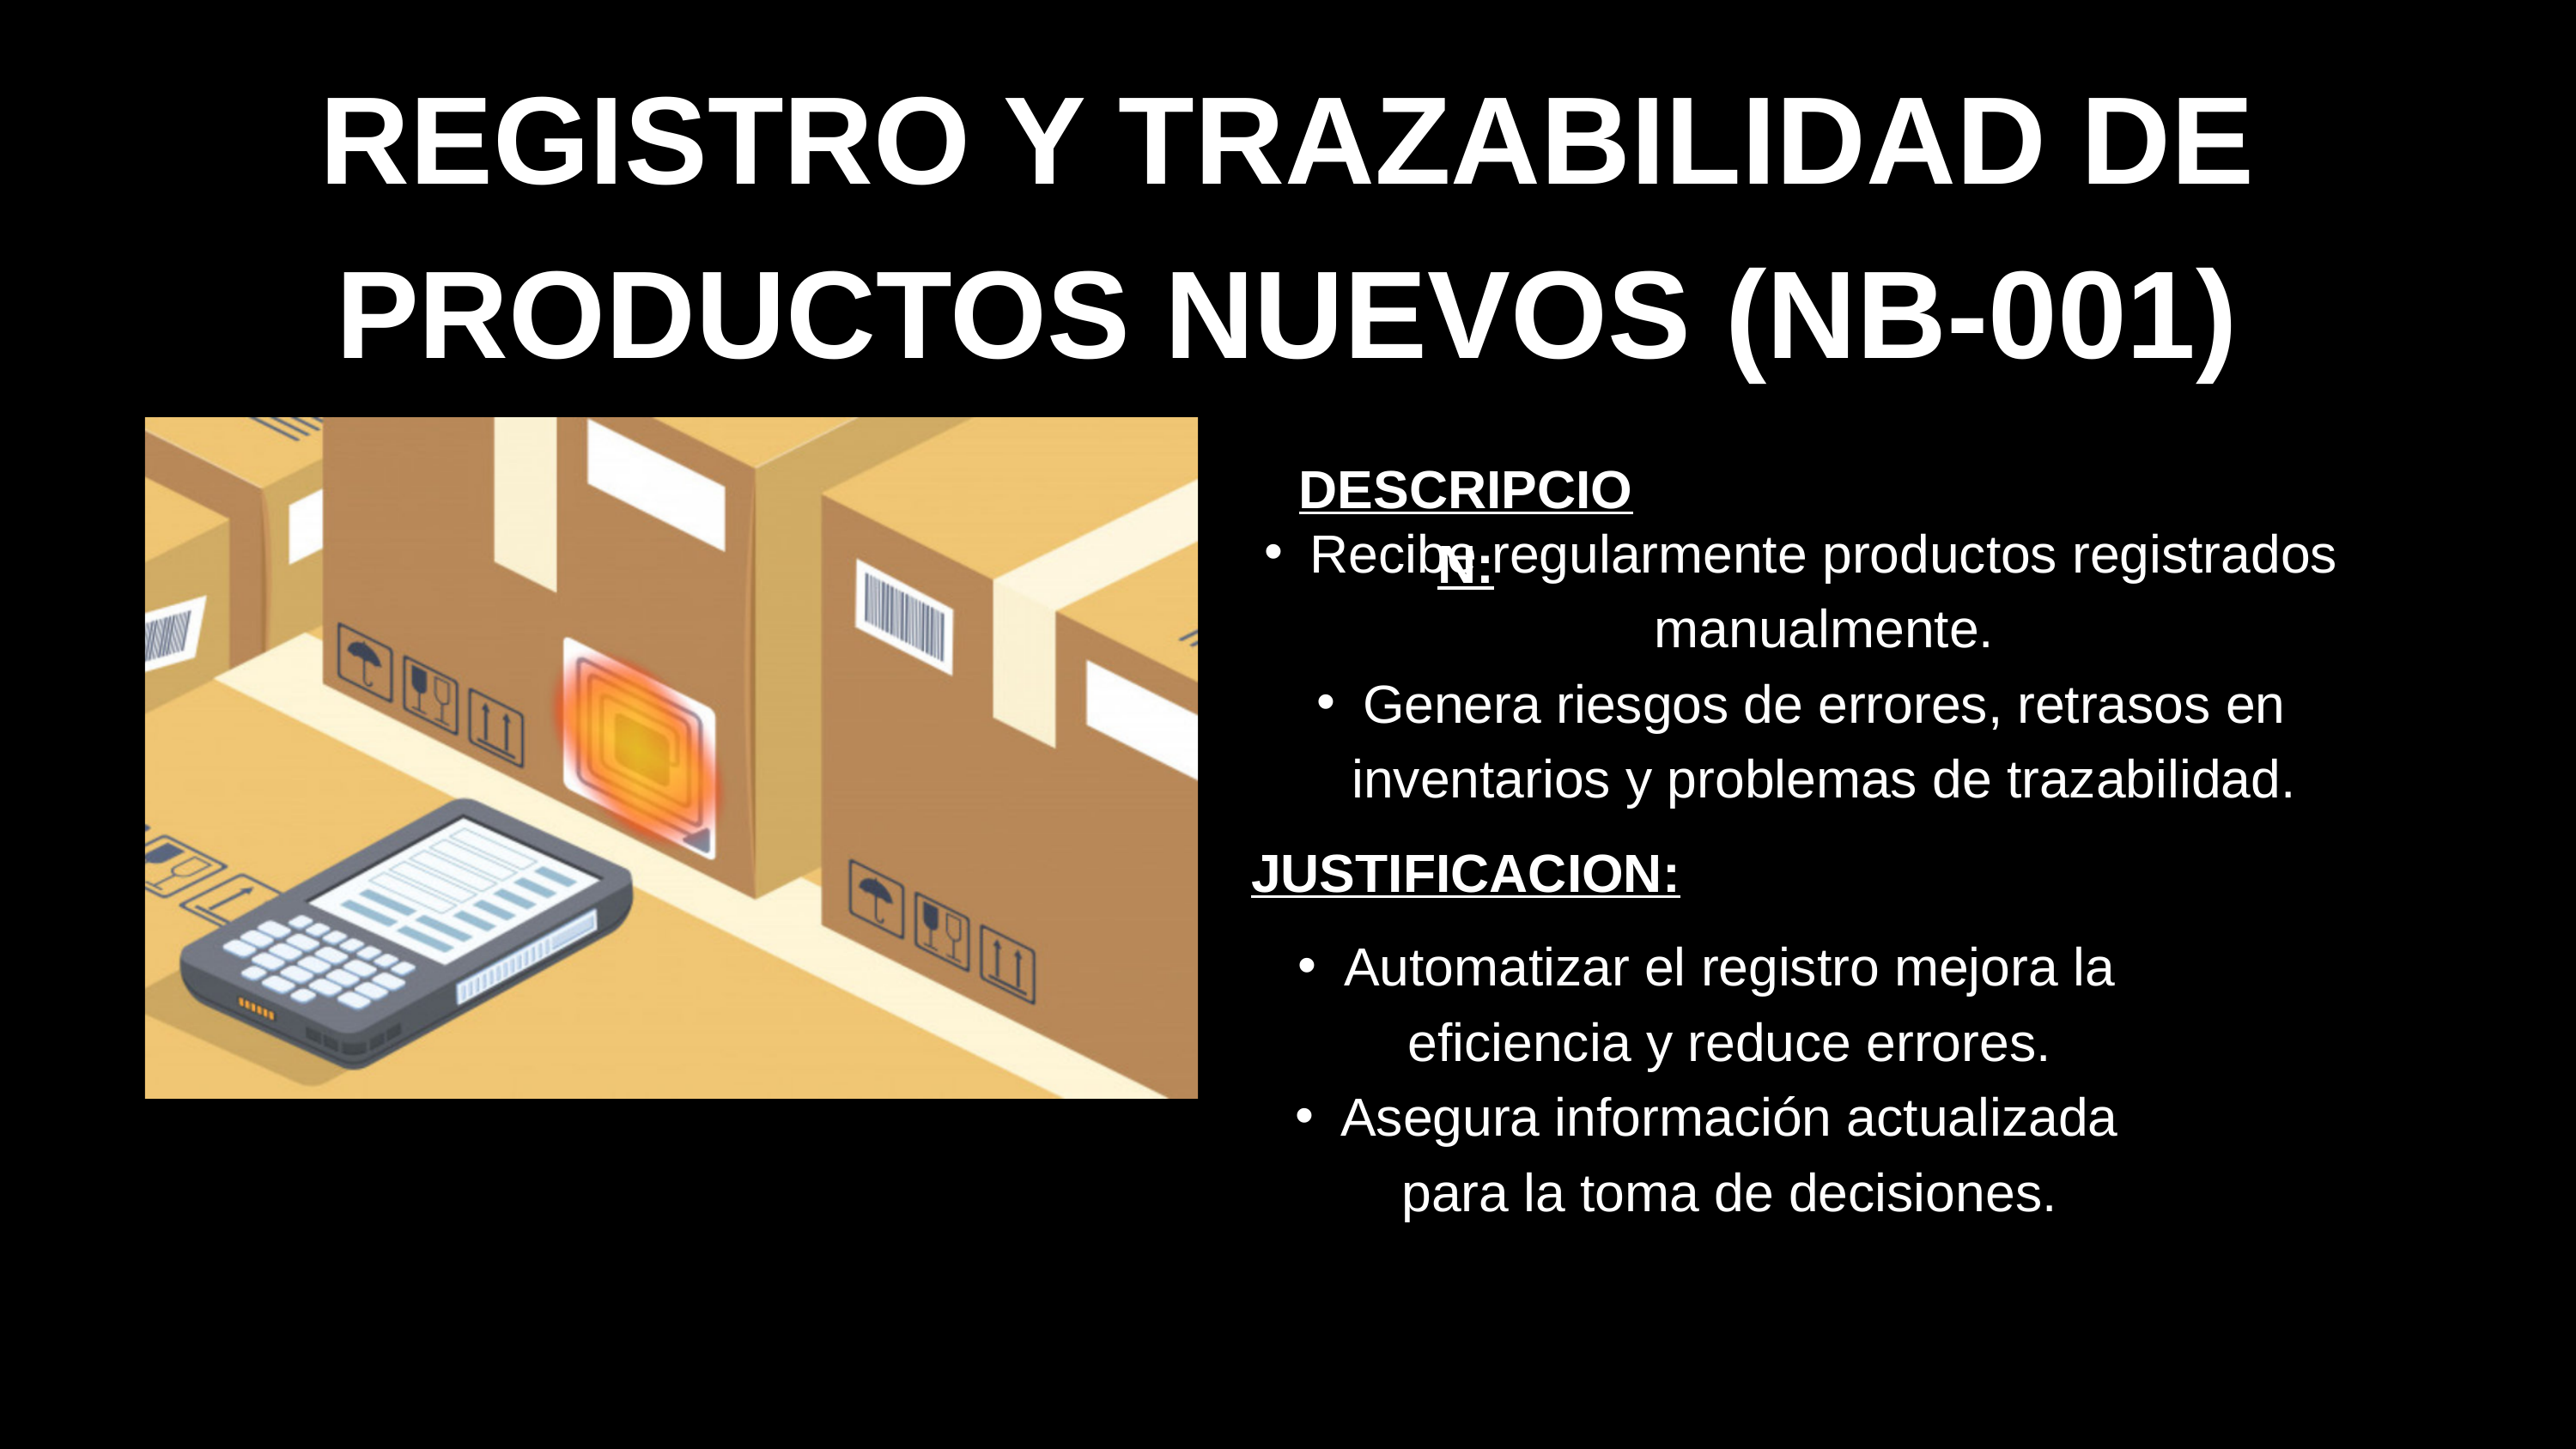

REGISTRO Y TRAZABILIDAD DE PRODUCTOS NUEVOS (NB-001)

DESCRIPCION:
Recibe regularmente productos registrados manualmente.
Genera riesgos de errores, retrasos en inventarios y problemas de trazabilidad.

JUSTIFICACION:

Automatizar el registro mejora la eficiencia y reduce errores.
Asegura información actualizada para la toma de decisiones.